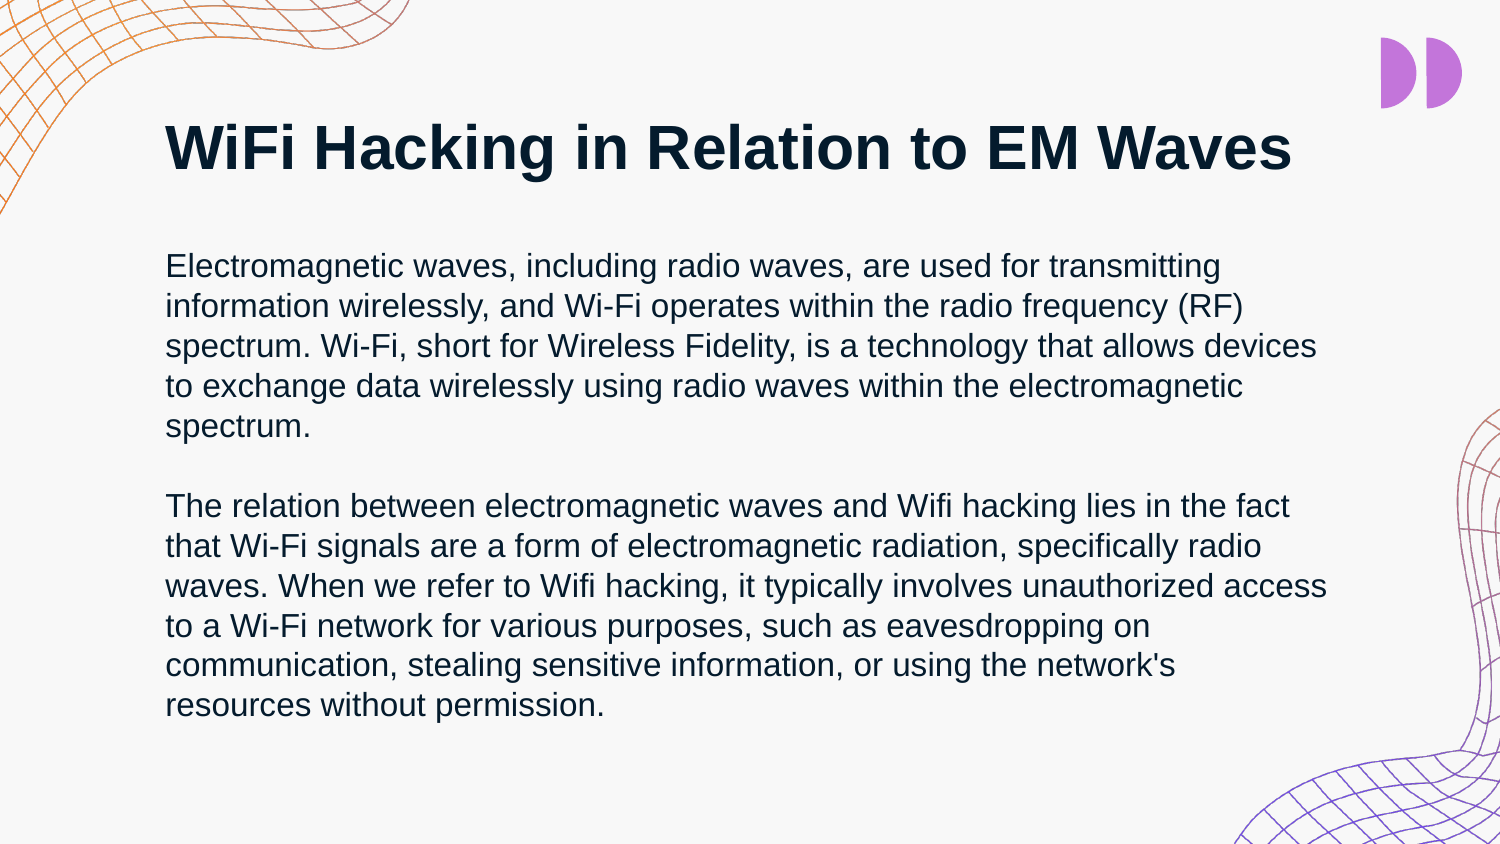

# WiFi Hacking in Relation to EM Waves
Electromagnetic waves, including radio waves, are used for transmitting information wirelessly, and Wi-Fi operates within the radio frequency (RF) spectrum. Wi-Fi, short for Wireless Fidelity, is a technology that allows devices to exchange data wirelessly using radio waves within the electromagnetic spectrum.

The relation between electromagnetic waves and Wifi hacking lies in the fact that Wi-Fi signals are a form of electromagnetic radiation, specifically radio waves. When we refer to Wifi hacking, it typically involves unauthorized access to a Wi-Fi network for various purposes, such as eavesdropping on communication, stealing sensitive information, or using the network's resources without permission.